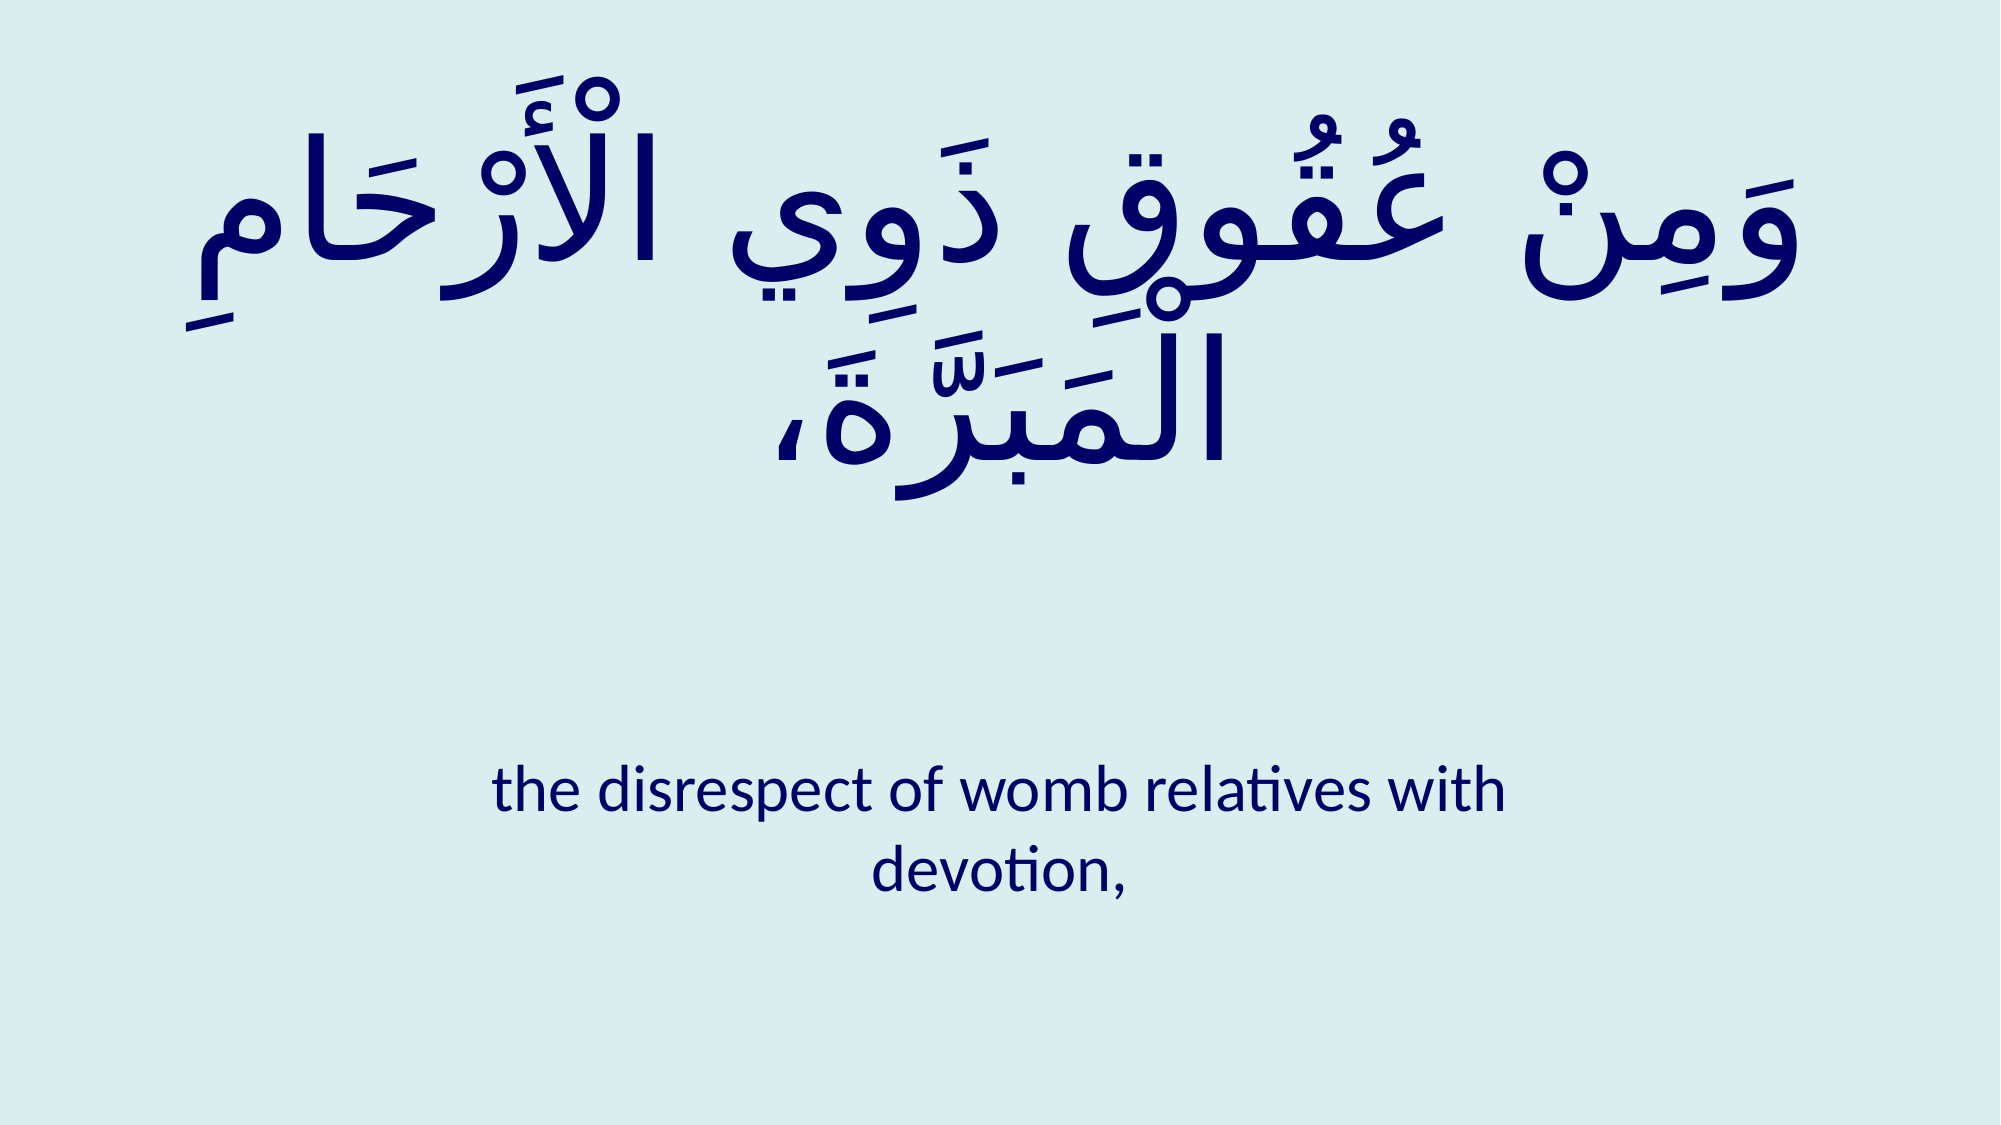

# وَمِنْ عُقُوقِ ذَوِي الْأَرْحَامِ الْمَبَرَّةَ،
the disrespect of womb relatives with devotion,